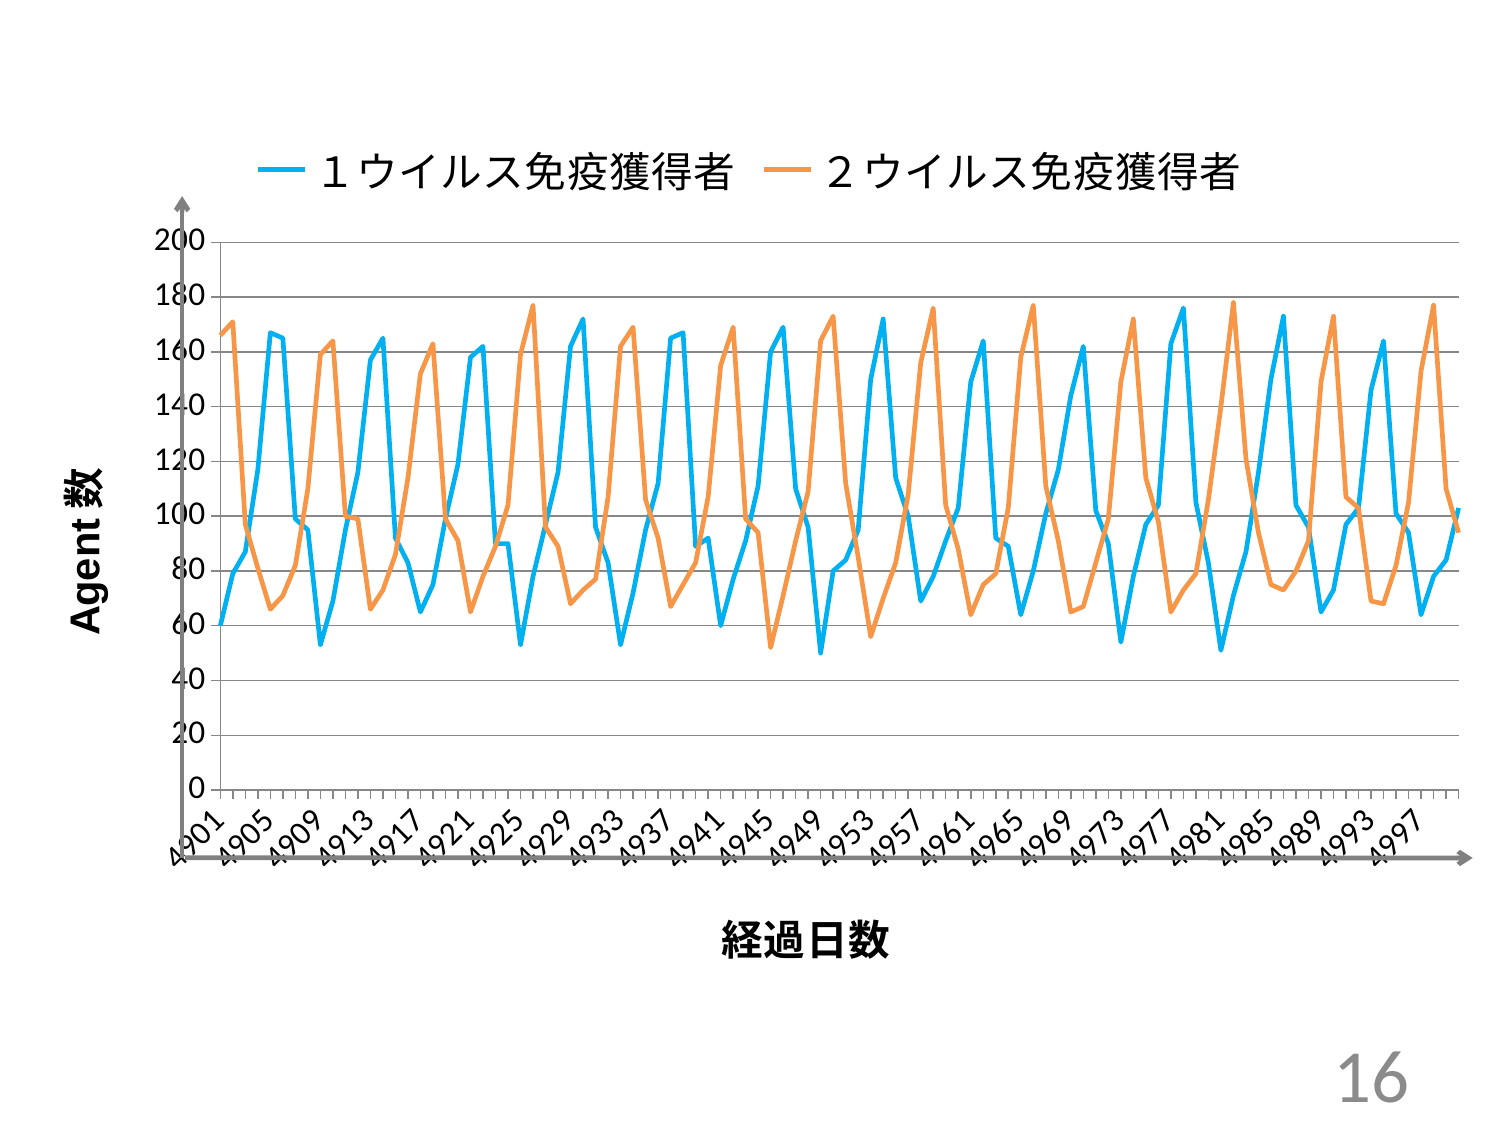

### Chart

| Category |  |  |
|---|---|---|
| 4901 | 60.0 | 166.0 |
| 4902 | 79.0 | 171.0 |
| 4903 | 87.0 | 97.0 |
| 4904 | 117.0 | 81.0 |
| 4905 | 167.0 | 66.0 |
| 4906 | 165.0 | 71.0 |
| 4907 | 99.0 | 82.0 |
| 4908 | 95.0 | 110.0 |
| 4909 | 53.0 | 159.0 |
| 4910 | 69.0 | 164.0 |
| 4911 | 95.0 | 100.0 |
| 4912 | 116.0 | 99.0 |
| 4913 | 157.0 | 66.0 |
| 4914 | 165.0 | 73.0 |
| 4915 | 92.0 | 86.0 |
| 4916 | 83.0 | 114.0 |
| 4917 | 65.0 | 152.0 |
| 4918 | 75.0 | 163.0 |
| 4919 | 99.0 | 99.0 |
| 4920 | 119.0 | 91.0 |
| 4921 | 158.0 | 65.0 |
| 4922 | 162.0 | 78.0 |
| 4923 | 90.0 | 89.0 |
| 4924 | 90.0 | 104.0 |
| 4925 | 53.0 | 159.0 |
| 4926 | 78.0 | 177.0 |
| 4927 | 97.0 | 96.0 |
| 4928 | 116.0 | 89.0 |
| 4929 | 162.0 | 68.0 |
| 4930 | 172.0 | 73.0 |
| 4931 | 96.0 | 77.0 |
| 4932 | 83.0 | 107.0 |
| 4933 | 53.0 | 162.0 |
| 4934 | 72.0 | 169.0 |
| 4935 | 95.0 | 106.0 |
| 4936 | 112.0 | 92.0 |
| 4937 | 165.0 | 67.0 |
| 4938 | 167.0 | 75.0 |
| 4939 | 89.0 | 83.0 |
| 4940 | 92.0 | 107.0 |
| 4941 | 60.0 | 155.0 |
| 4942 | 77.0 | 169.0 |
| 4943 | 91.0 | 99.0 |
| 4944 | 111.0 | 94.0 |
| 4945 | 160.0 | 52.0 |
| 4946 | 169.0 | 71.0 |
| 4947 | 110.0 | 91.0 |
| 4948 | 96.0 | 109.0 |
| 4949 | 50.0 | 164.0 |
| 4950 | 80.0 | 173.0 |
| 4951 | 84.0 | 112.0 |
| 4952 | 95.0 | 85.0 |
| 4953 | 150.0 | 56.0 |
| 4954 | 172.0 | 70.0 |
| 4955 | 114.0 | 83.0 |
| 4956 | 100.0 | 108.0 |
| 4957 | 69.0 | 156.0 |
| 4958 | 78.0 | 176.0 |
| 4959 | 91.0 | 104.0 |
| 4960 | 103.0 | 88.0 |
| 4961 | 149.0 | 64.0 |
| 4962 | 164.0 | 75.0 |
| 4963 | 92.0 | 79.0 |
| 4964 | 89.0 | 103.0 |
| 4965 | 64.0 | 158.0 |
| 4966 | 80.0 | 177.0 |
| 4967 | 101.0 | 111.0 |
| 4968 | 117.0 | 91.0 |
| 4969 | 144.0 | 65.0 |
| 4970 | 162.0 | 67.0 |
| 4971 | 102.0 | 83.0 |
| 4972 | 90.0 | 99.0 |
| 4973 | 54.0 | 149.0 |
| 4974 | 78.0 | 172.0 |
| 4975 | 97.0 | 114.0 |
| 4976 | 104.0 | 98.0 |
| 4977 | 163.0 | 65.0 |
| 4978 | 176.0 | 73.0 |
| 4979 | 105.0 | 79.0 |
| 4980 | 83.0 | 106.0 |
| 4981 | 51.0 | 140.0 |
| 4982 | 71.0 | 178.0 |
| 4983 | 87.0 | 121.0 |
| 4984 | 116.0 | 94.0 |
| 4985 | 150.0 | 75.0 |
| 4986 | 173.0 | 73.0 |
| 4987 | 104.0 | 80.0 |
| 4988 | 96.0 | 91.0 |
| 4989 | 65.0 | 149.0 |
| 4990 | 73.0 | 173.0 |
| 4991 | 97.0 | 107.0 |
| 4992 | 103.0 | 103.0 |
| 4993 | 146.0 | 69.0 |
| 4994 | 164.0 | 68.0 |
| 4995 | 101.0 | 82.0 |
| 4996 | 94.0 | 105.0 |
| 4997 | 64.0 | 153.0 |
| 4998 | 78.0 | 177.0 |
| 4999 | 84.0 | 110.0 |
| 5000 | 103.0 | 94.0 |
16